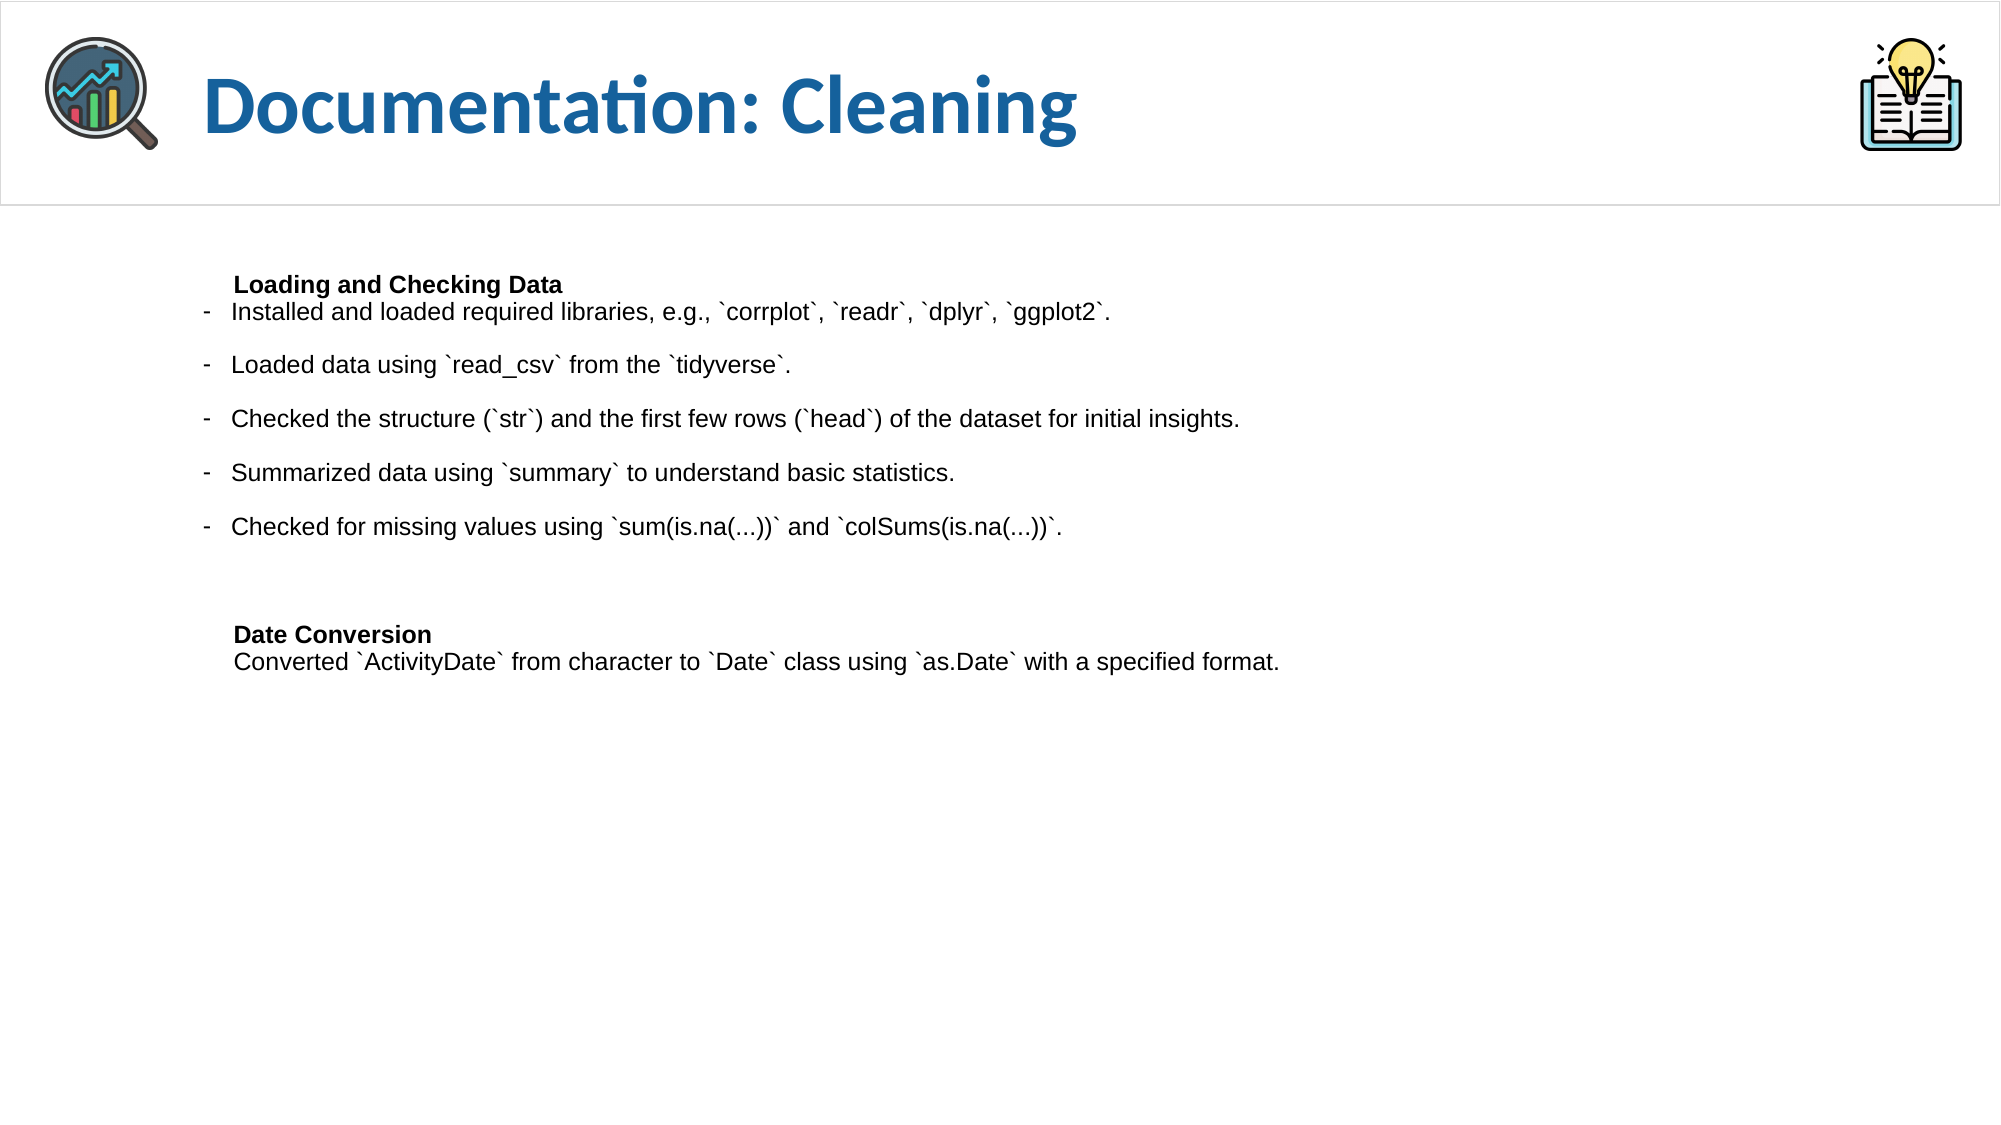

# Documentation: Cleaning
Loading and Checking Data
Installed and loaded required libraries, e.g., `corrplot`, `readr`, `dplyr`, `ggplot2`.

Loaded data using `read_csv` from the `tidyverse`.

Checked the structure (`str`) and the first few rows (`head`) of the dataset for initial insights.

Summarized data using `summary` to understand basic statistics.

Checked for missing values using `sum(is.na(...))` and `colSums(is.na(...))`.

Date Conversion
Converted `ActivityDate` from character to `Date` class using `as.Date` with a specified format.